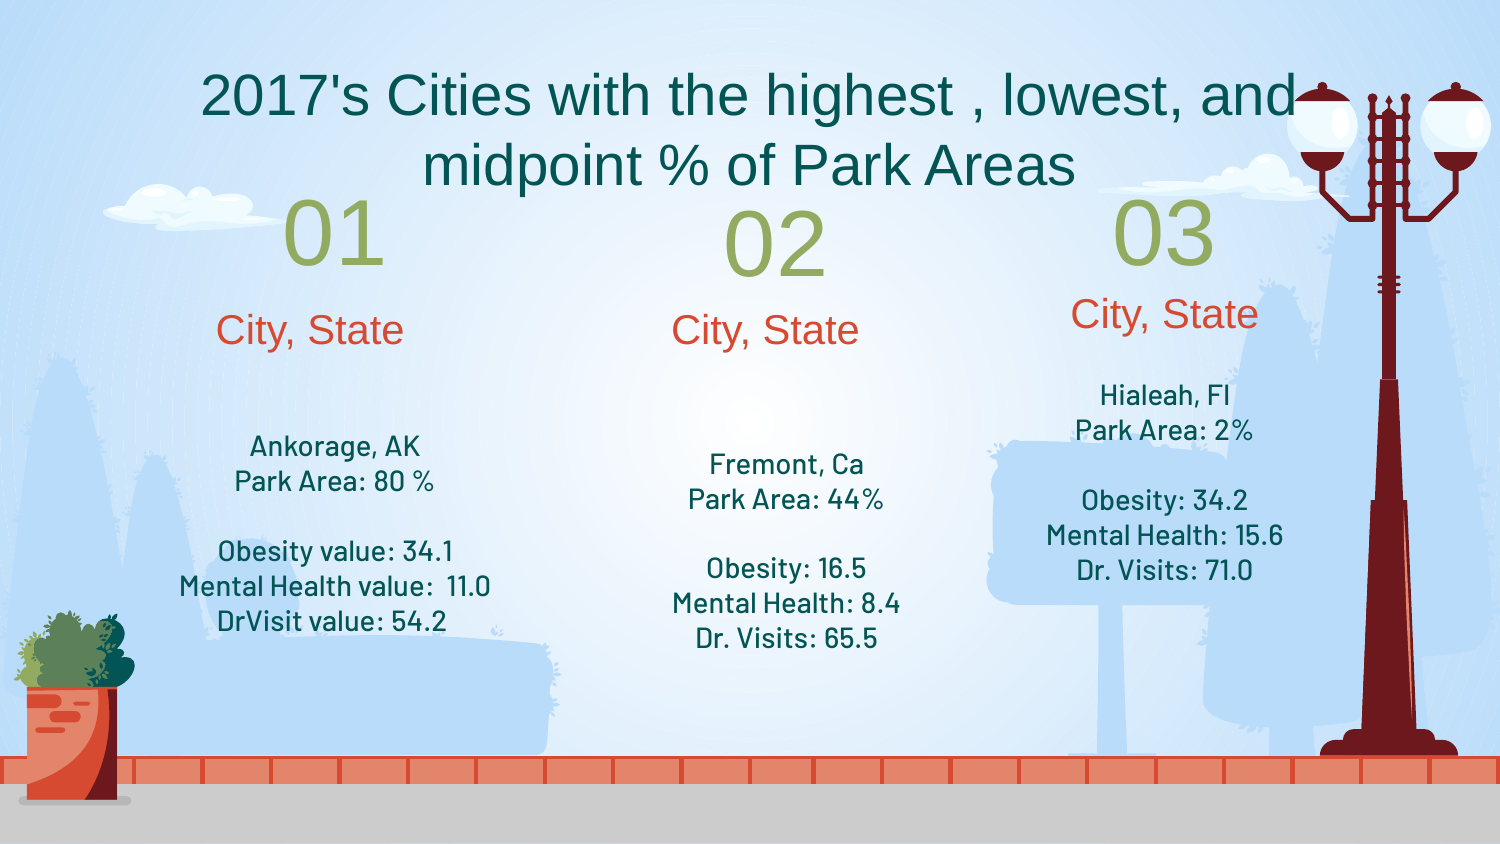

# 2017's Cities with the highest , lowest, and midpoint % of Park Areas

01
03
02
City, State
City, State
City, State
Hialeah, Fl
Park Area: 2%

Obesity: 34.2
Mental Health: 15.6
Dr. Visits: 71.0
Ankorage, AK
Park Area: 80 %

Obesity value: 34.1
Mental Health value:  11.0
DrVisit value: 54.2
Fremont, Ca
Park Area: 44%

Obesity: 16.5
Mental Health: 8.4
Dr. Visits: 65.5